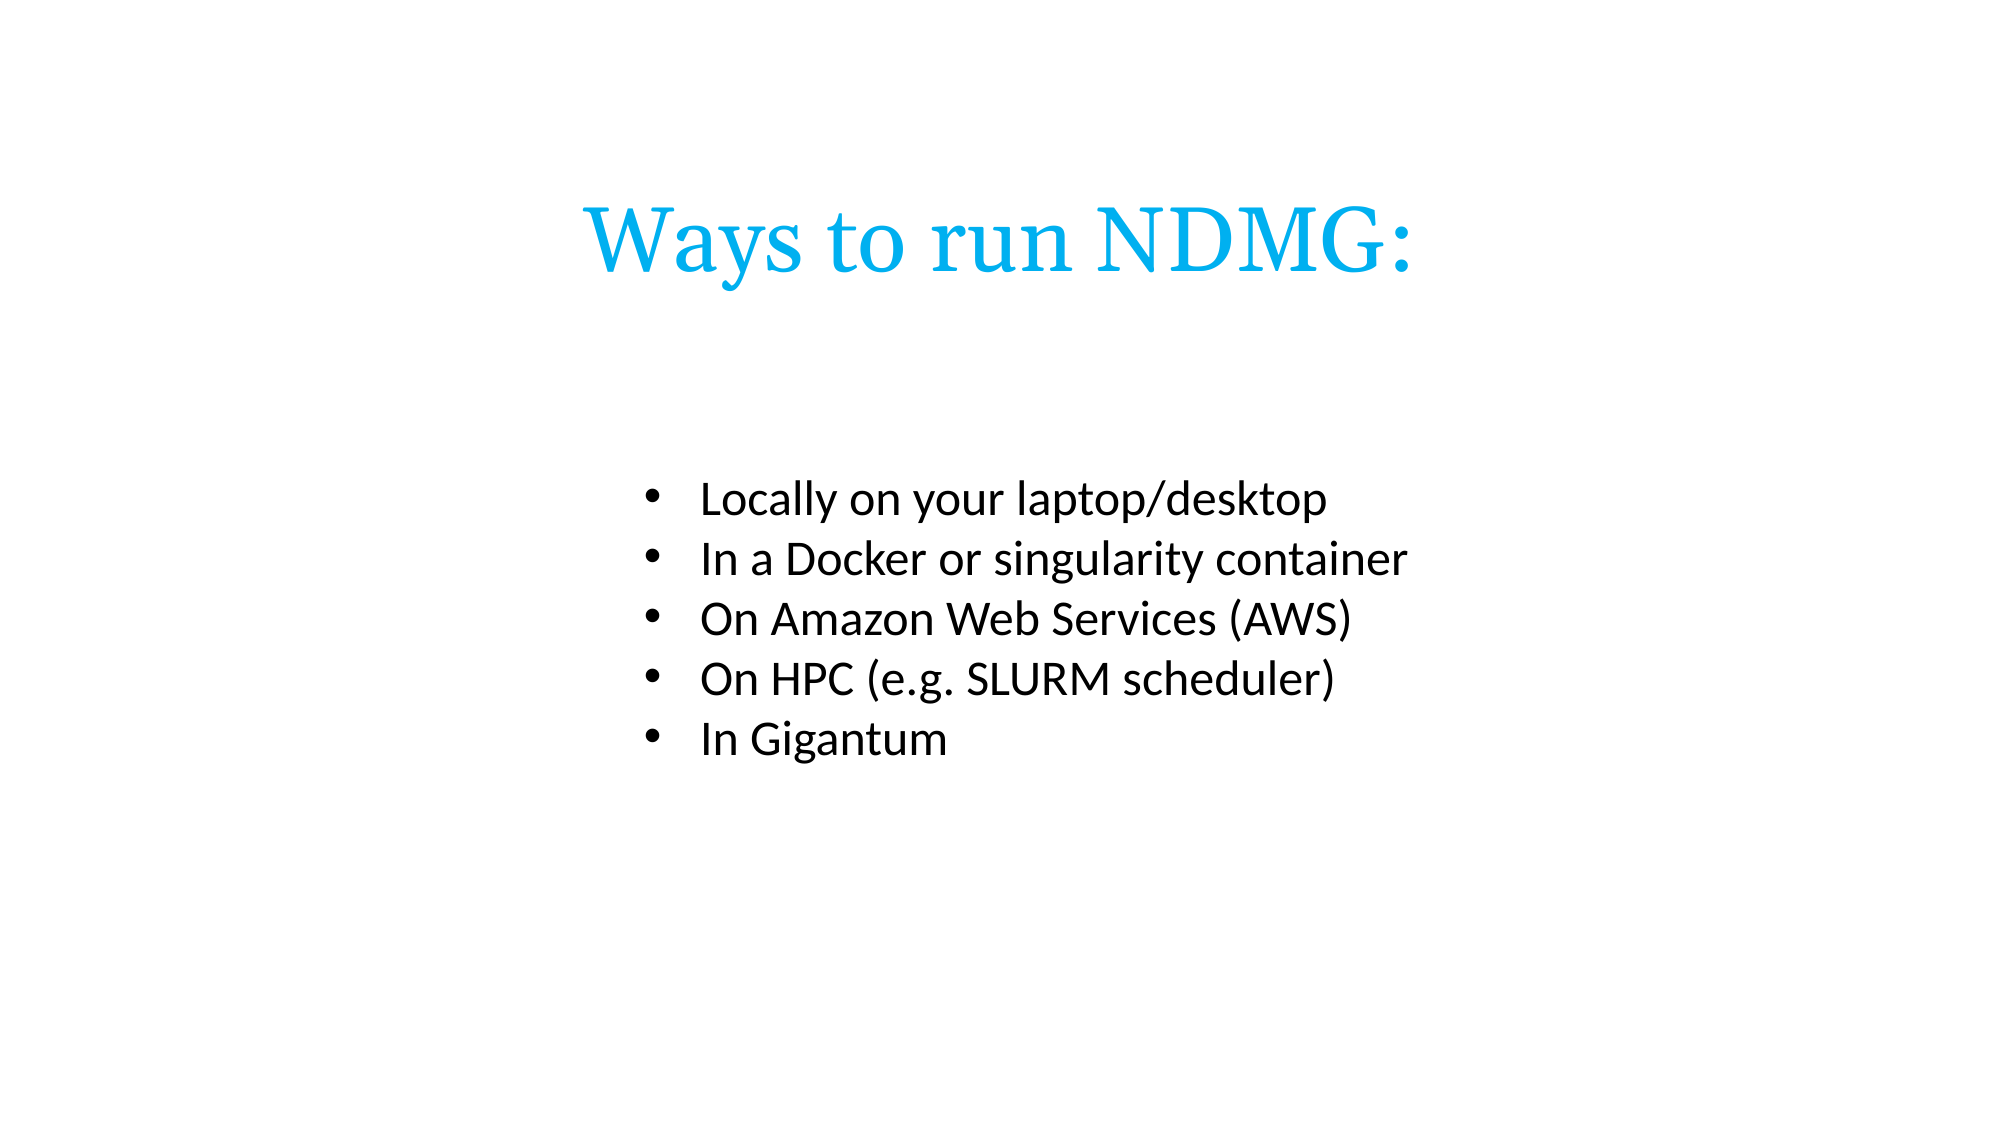

# Ways to run NDMG:
Locally on your laptop/desktop
In a Docker or singularity container
On Amazon Web Services (AWS)
On HPC (e.g. SLURM scheduler)
In Gigantum